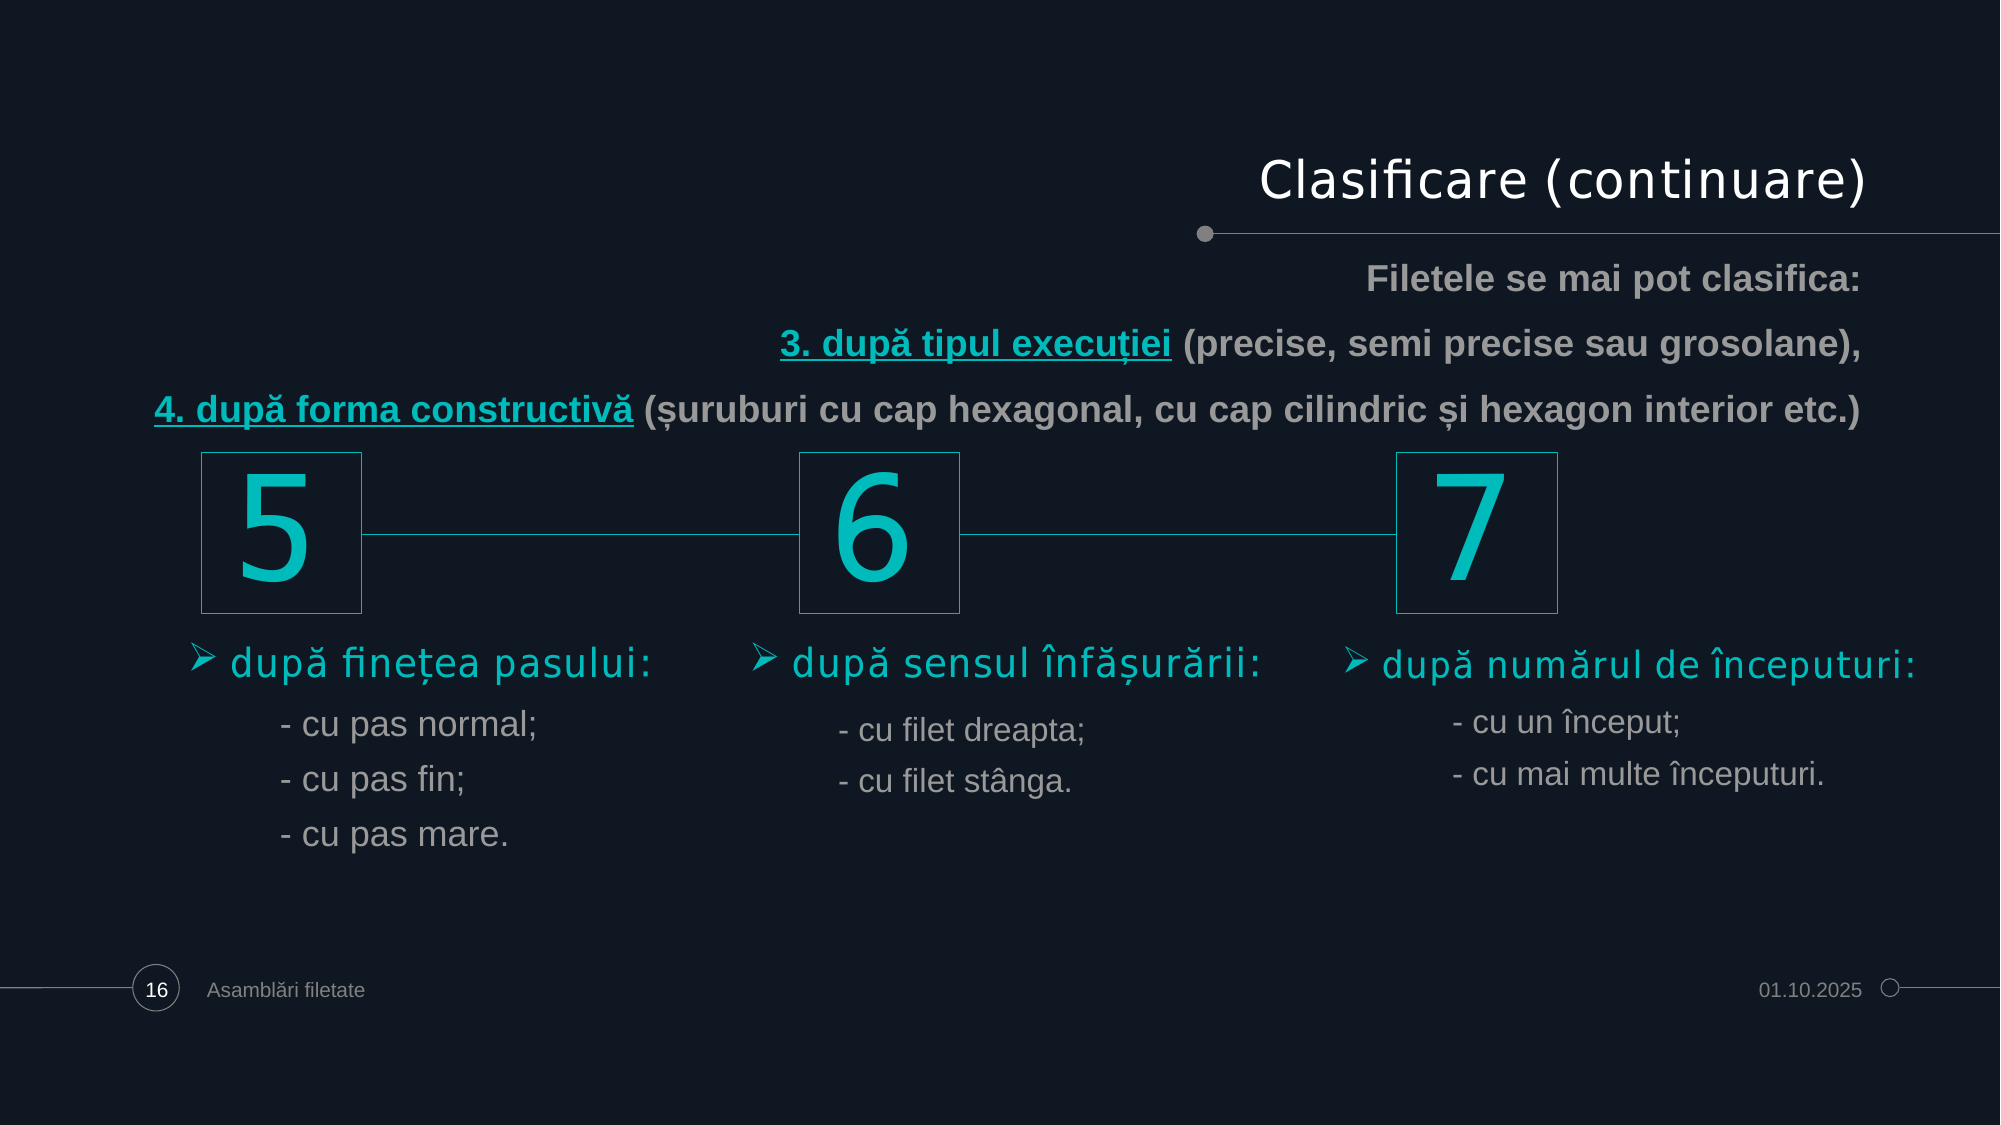

# Clasificare (continuare)
Filetele se mai pot clasifica:
3. după tipul execuției (precise, semi precise sau grosolane),
4. după forma constructivă (șuruburi cu cap hexagonal, cu cap cilindric și hexagon interior etc.)
5
6
7
după numărul de începuturi:
după finețea pasului:
după sensul înfășurării:
- cu pas normal;
- cu pas fin;
- cu pas mare.
- cu un început;
- cu mai multe începuturi.
- cu filet dreapta;
- cu filet stânga.
Asamblări filetate
01.10.2025
16